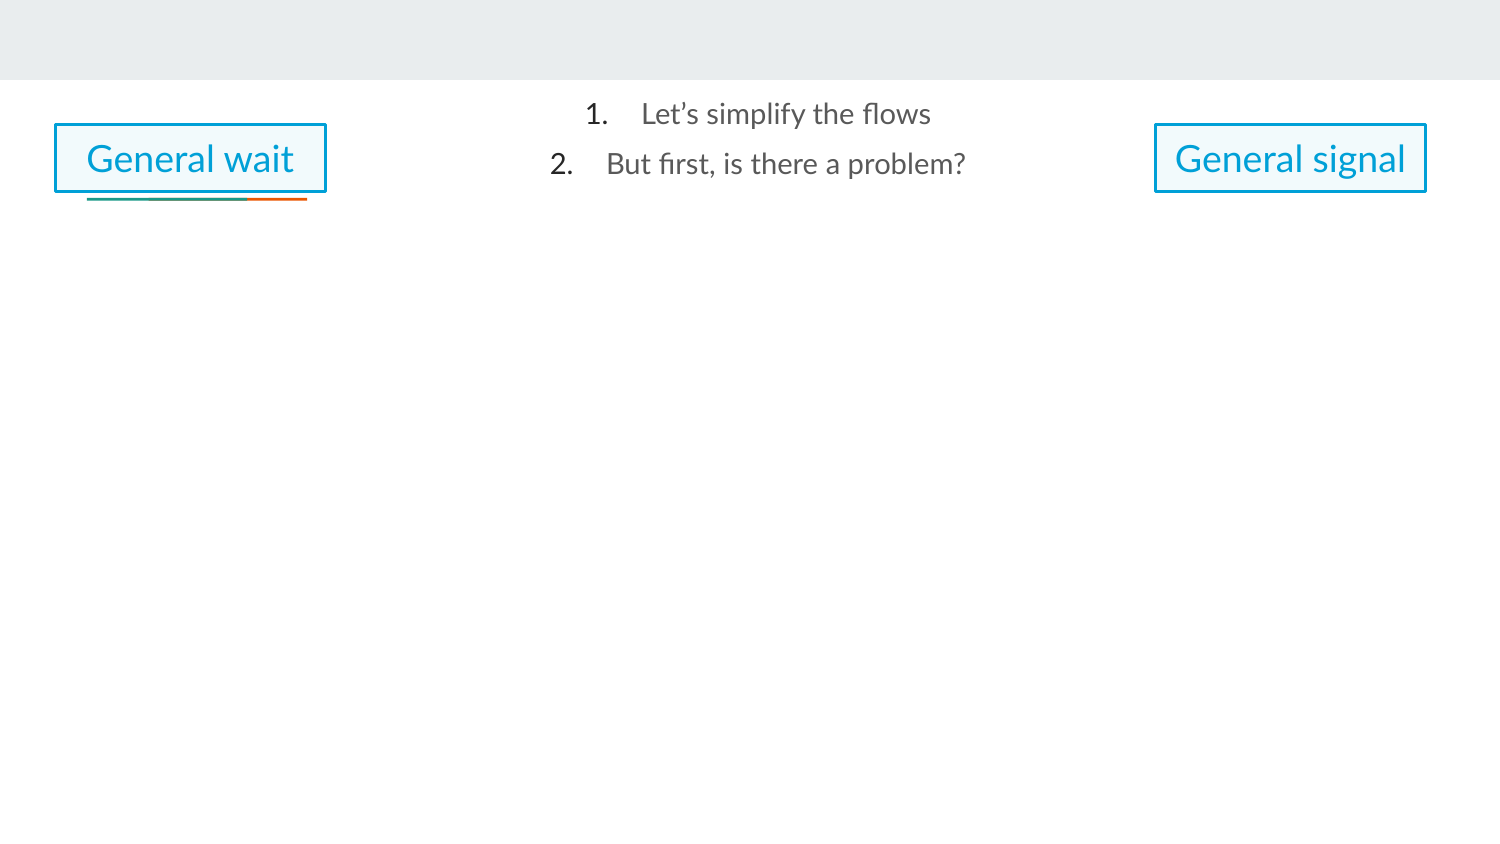

Let’s simplify the flows
But first, is there a problem?
General wait
General signal